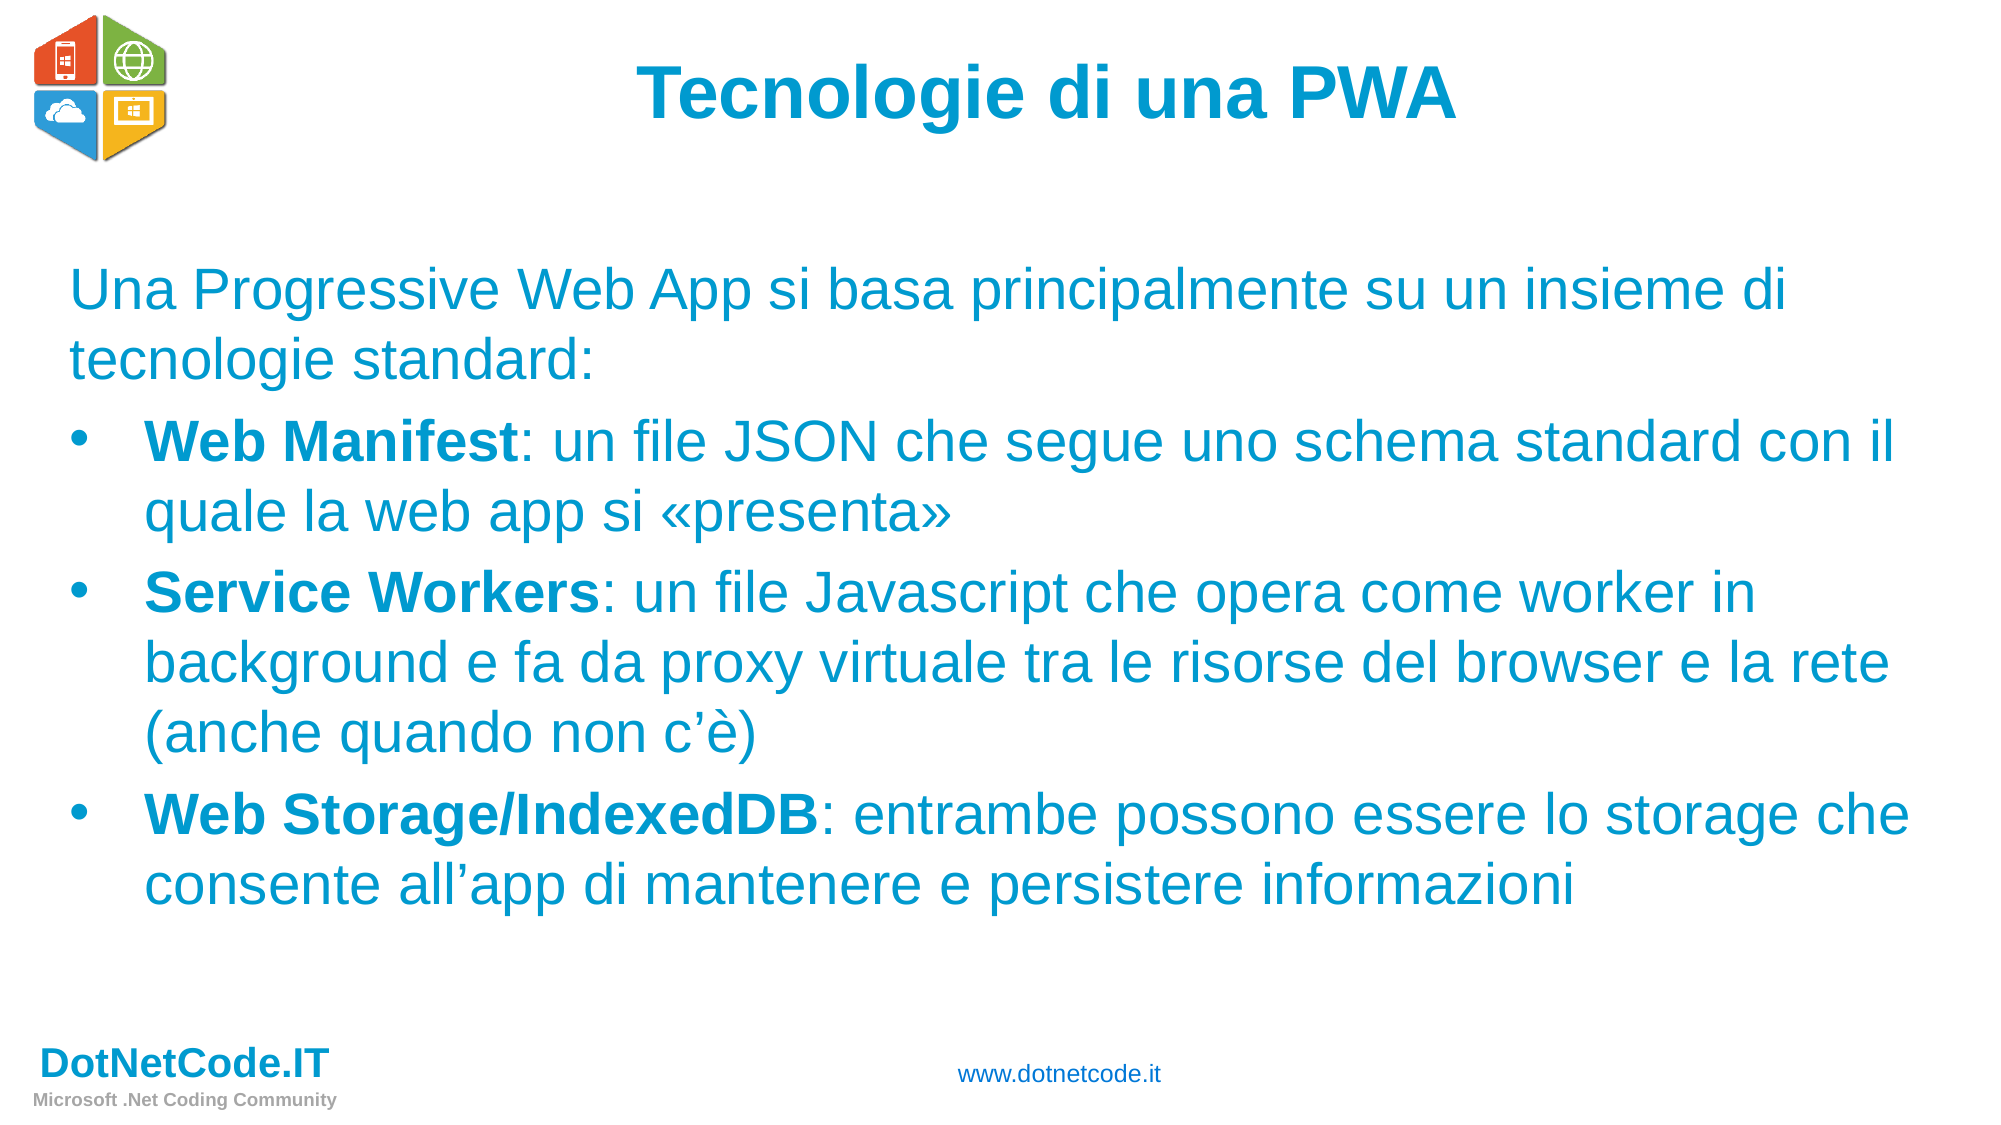

# Tecnologie di una PWA
Una Progressive Web App si basa principalmente su un insieme di  tecnologie standard:
Web Manifest: un file JSON che segue uno schema standard con il quale la web app si «presenta»
Service Workers: un file Javascript che opera come worker in background e fa da proxy virtuale tra le risorse del browser e la rete (anche quando non c’è)
Web Storage/IndexedDB: entrambe possono essere lo storage che consente all’app di mantenere e persistere informazioni

www.dotnetcode.it